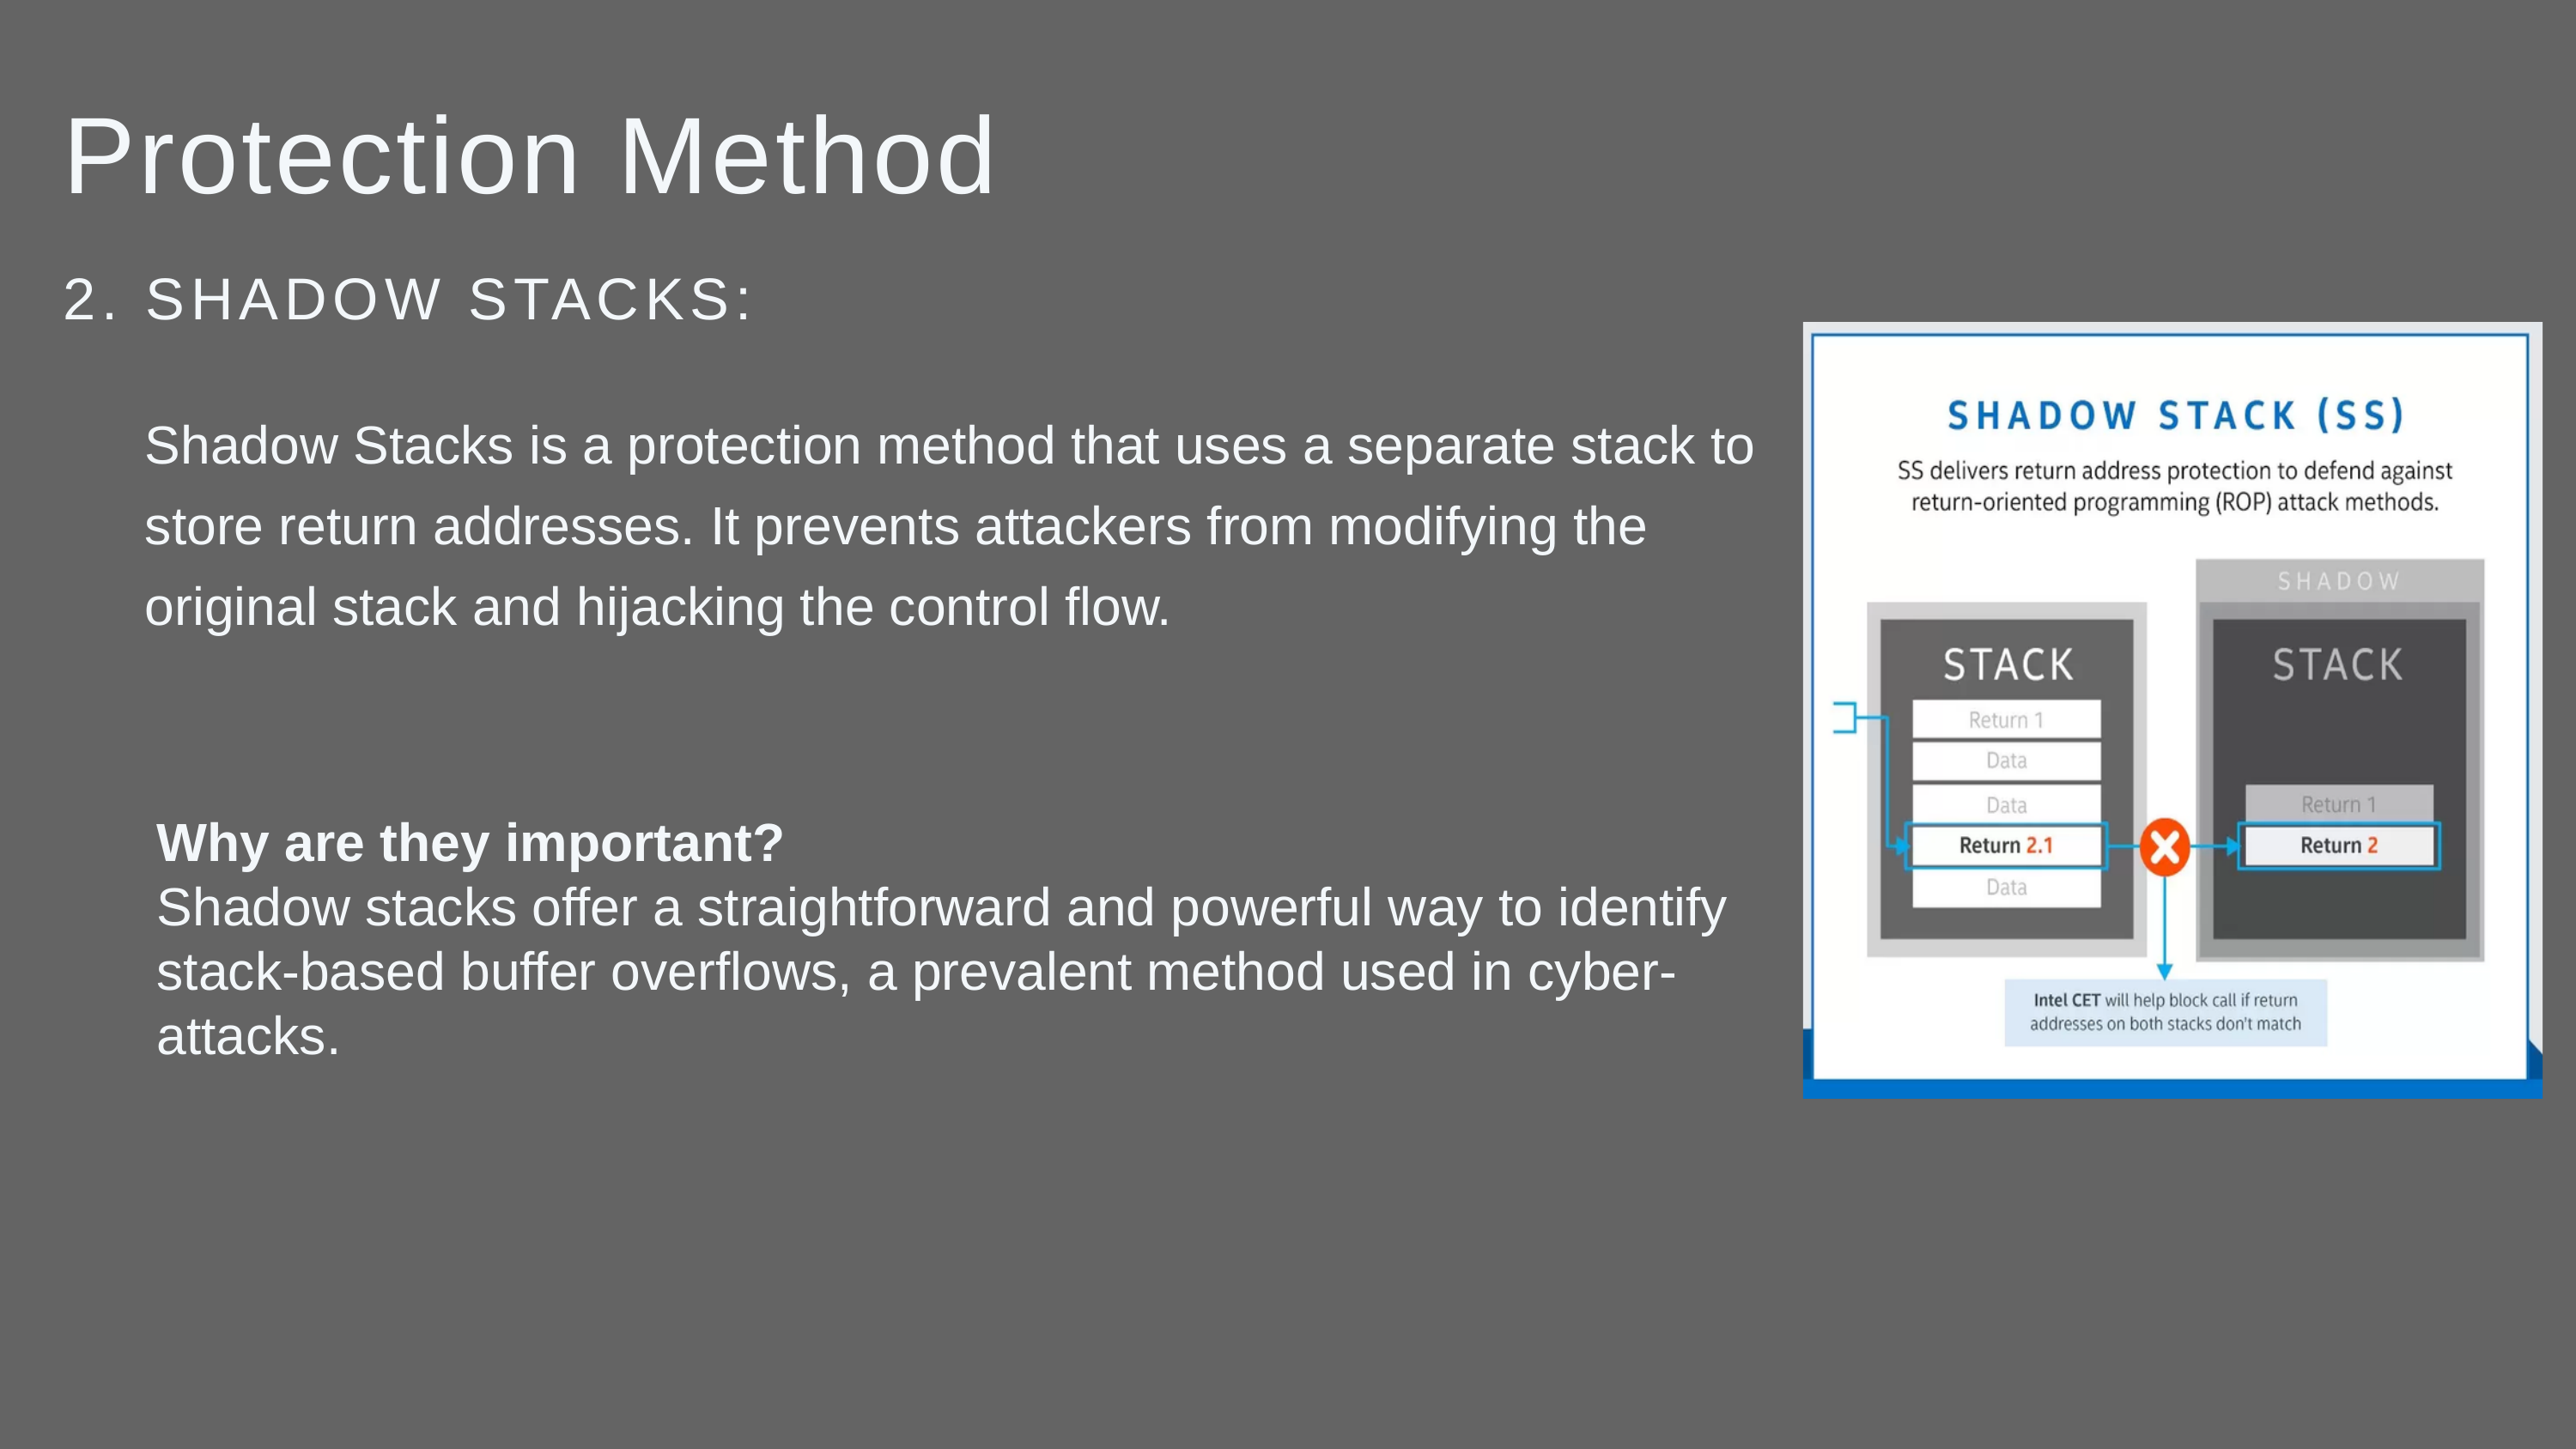

Protection Method
2. SHADOW STACKS:

Shadow Stacks is a protection method that uses a separate stack to store return addresses. It prevents attackers from modifying the original stack and hijacking the control flow.
Why are they important?​
Shadow stacks offer a straightforward and powerful way to identify stack-based buffer overflows, a prevalent method used in cyber-attacks.
​